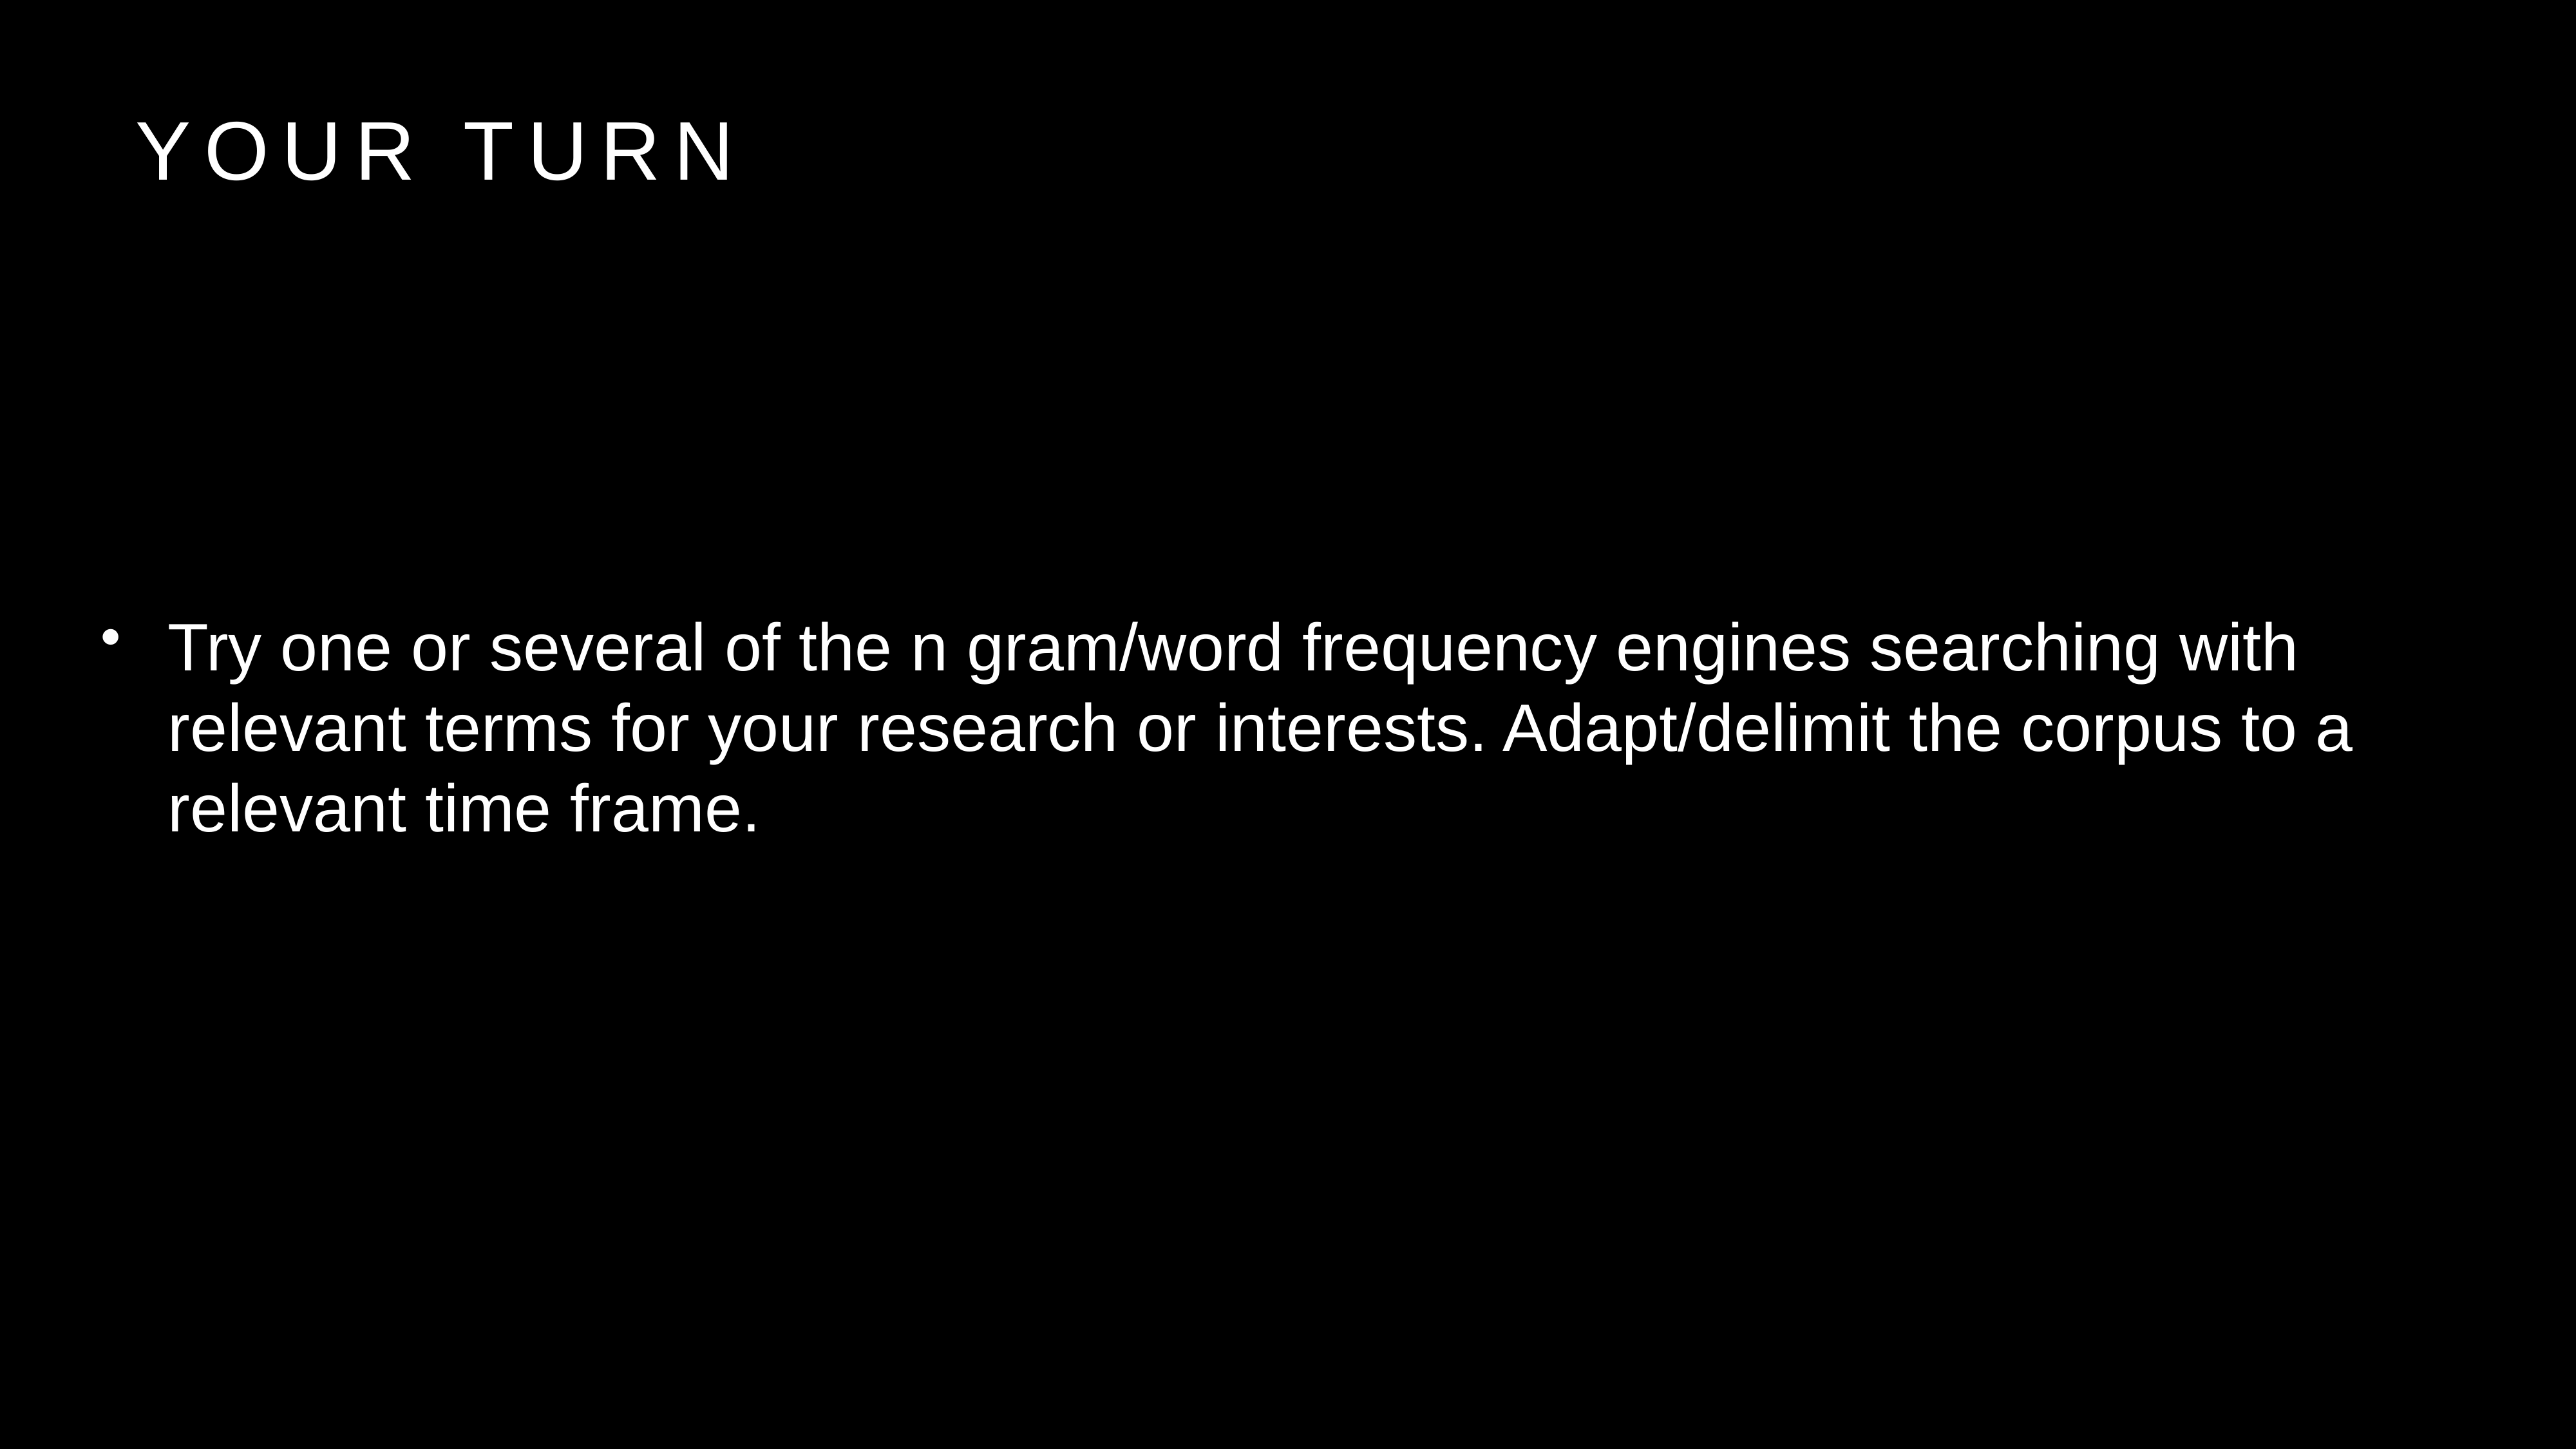

# Your turn
Try one or several of the n gram/word frequency engines searching with relevant terms for your research or interests. Adapt/delimit the corpus to a relevant time frame.